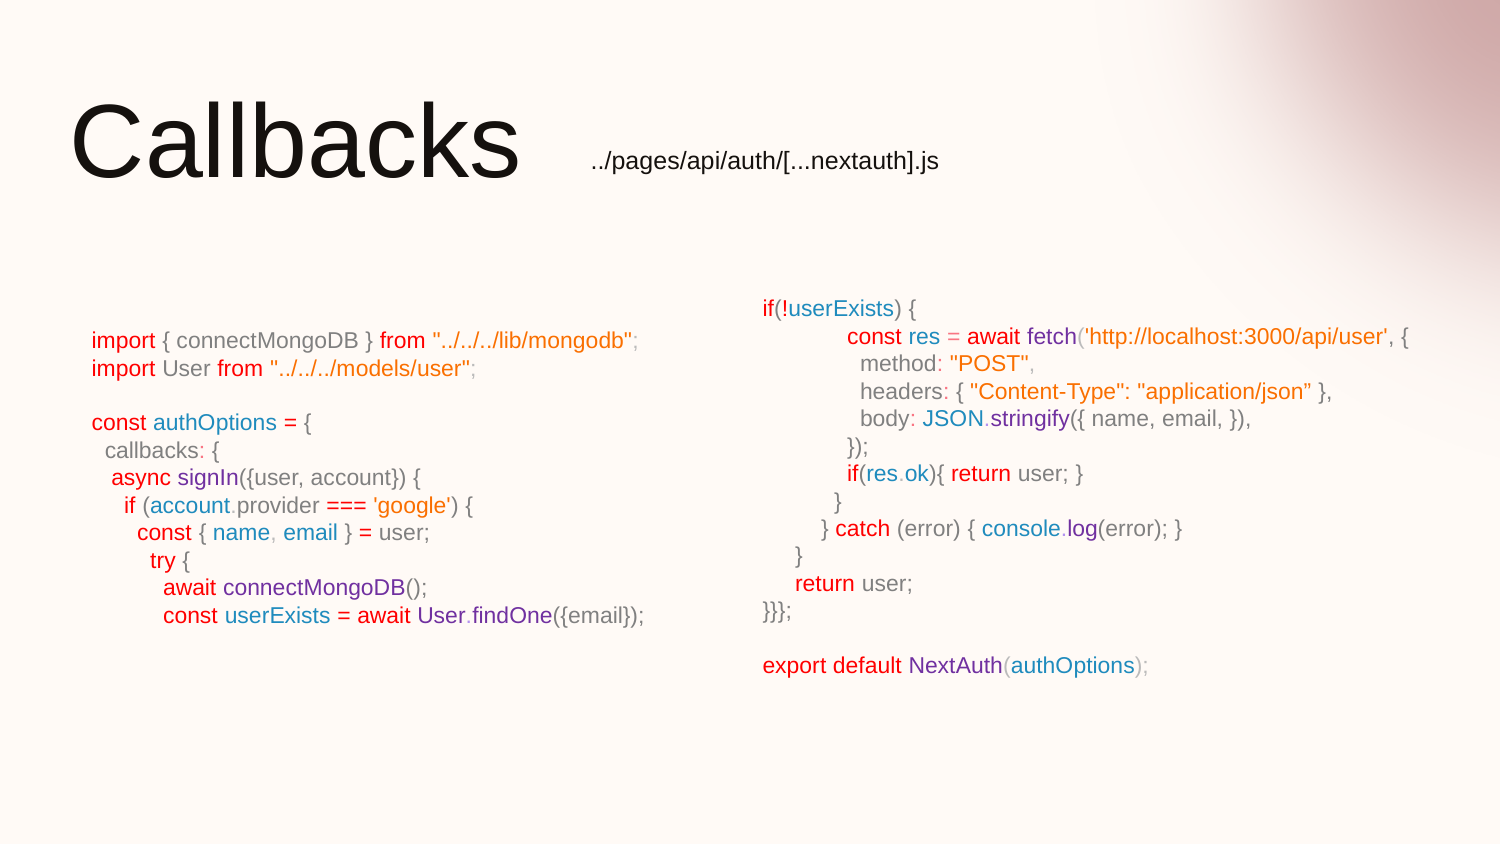

# Callbacks
../pages/api/auth/[...nextauth].js
if(!userExists) {
             const res = await fetch('http://localhost:3000/api/user', {
               method: "POST",
               headers: { "Content-Type": "application/json” },
               body: JSON.stringify({ name, email, }),
             });
             if(res.ok){ return user; }
           }
         } catch (error) { console.log(error); }
     }
     return user;
}}};
export default NextAuth(authOptions);

import { connectMongoDB } from "../../../lib/mongodb";
import User from "../../../models/user";
const authOptions = {
  callbacks: {
   async signIn({user, account}) {
     if (account.provider === 'google') {
       const { name, email } = user;
         try {
           await connectMongoDB();
           const userExists = await User.findOne({email});